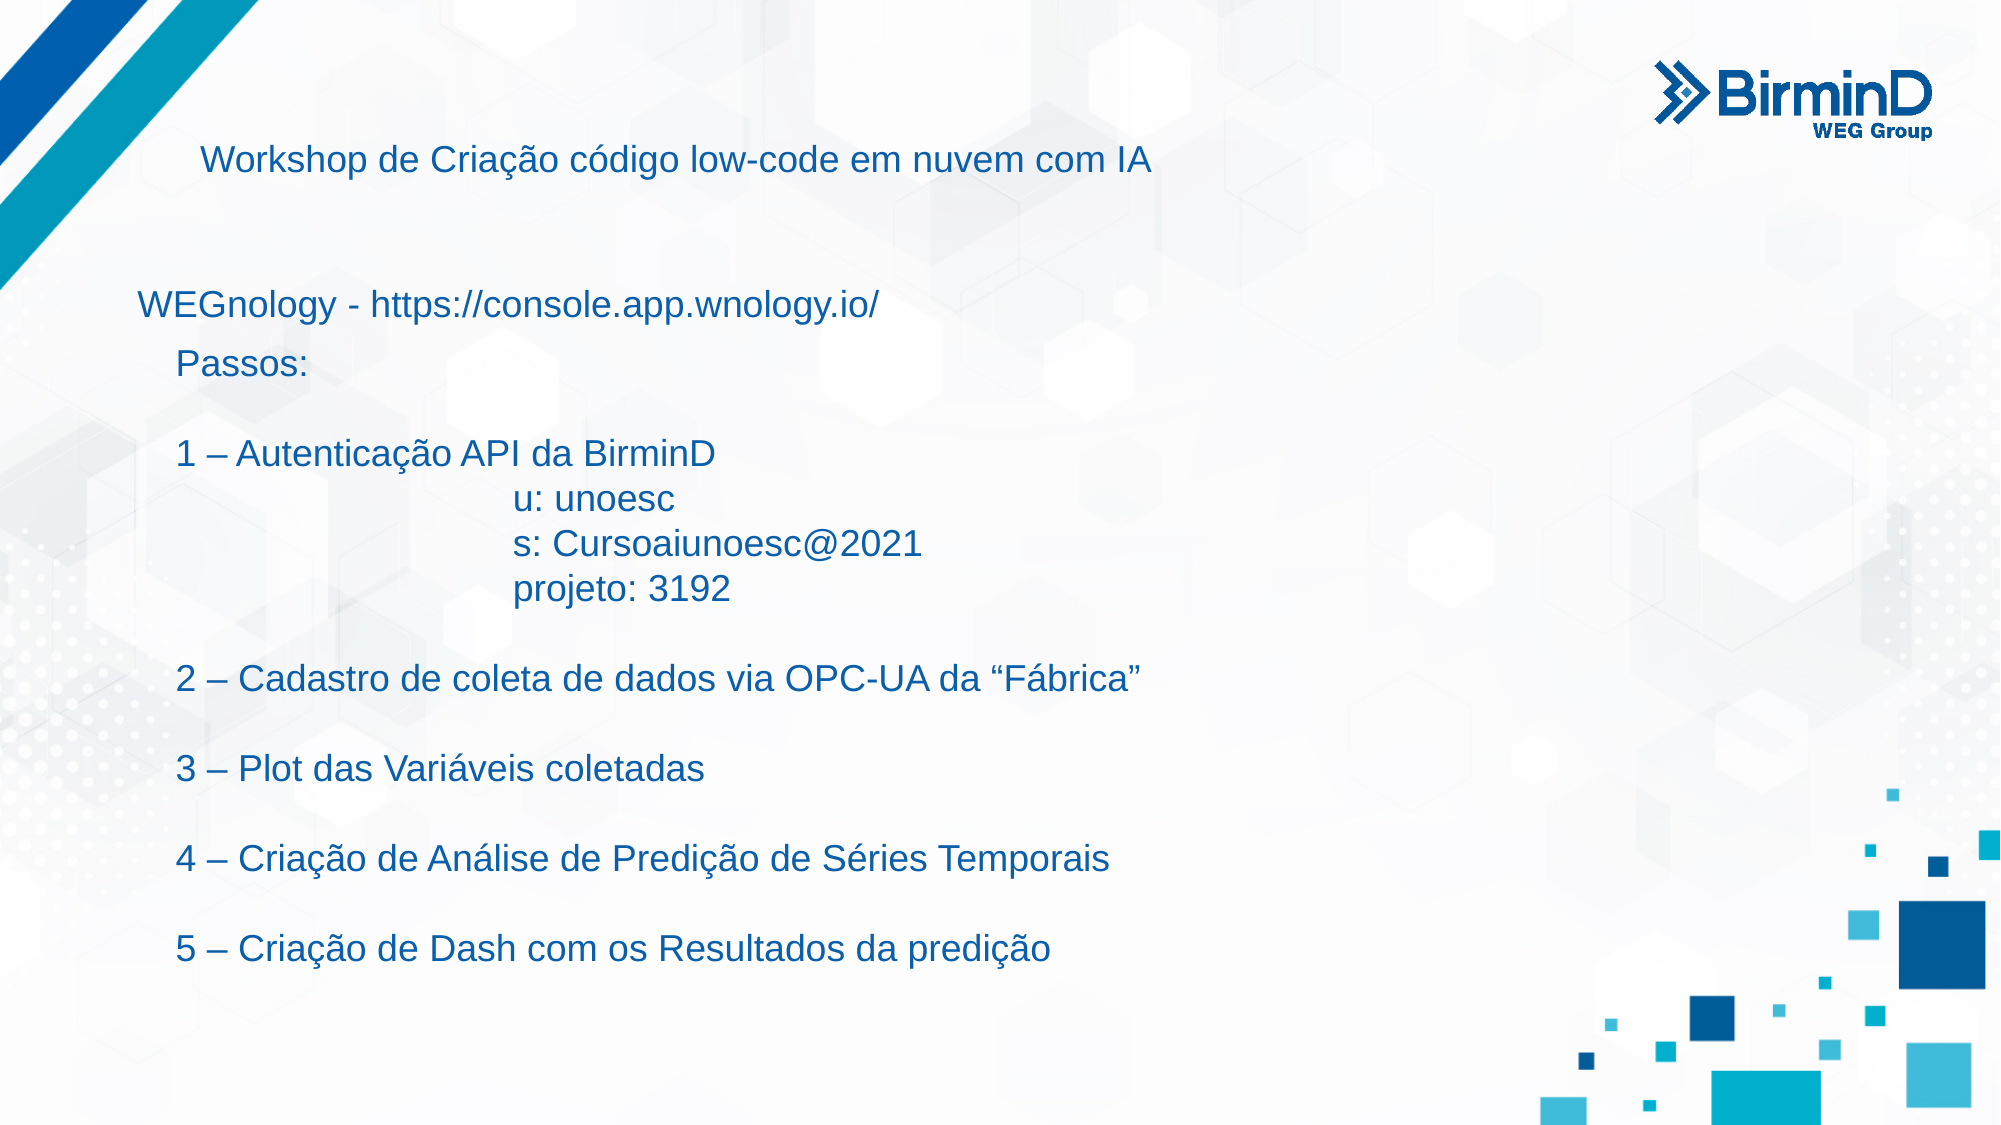

Workshop de Criação código low-code em nuvem com IA
WEGnology - https://console.app.wnology.io/

Passos:

1 – Autenticação API da BirminD
			u: unoesc
			s: Cursoaiunoesc@2021
			projeto: 3192

2 – Cadastro de coleta de dados via OPC-UA da “Fábrica”

3 – Plot das Variáveis coletadas

4 – Criação de Análise de Predição de Séries Temporais

5 – Criação de Dash com os Resultados da predição